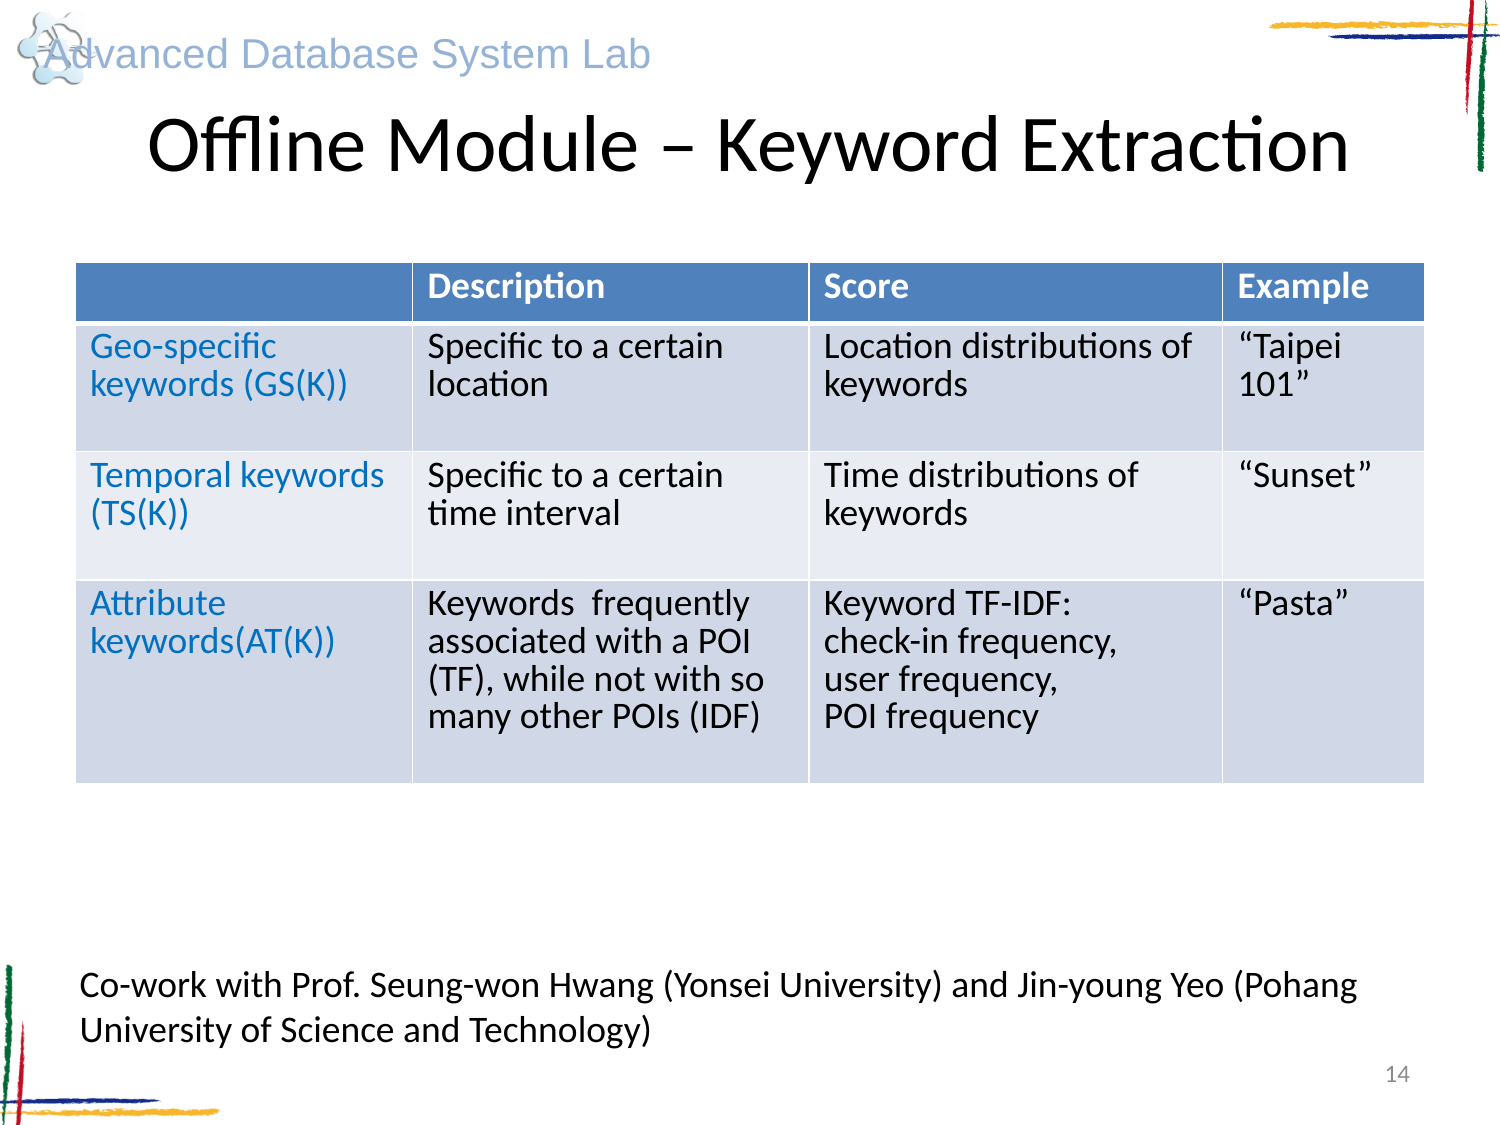

# Offline Module – Keyword Extraction
|  | Description | Score | Example |
| --- | --- | --- | --- |
| Geo-specific keywords (GS(K)) | Specific to a certain location | Location distributions of keywords | “Taipei 101” |
| Temporal keywords (TS(K)) | Specific to a certain time interval | Time distributions of keywords | “Sunset” |
| Attribute keywords(AT(K)) | Keywords frequently associated with a POI (TF), while not with so many other POIs (IDF) | Keyword TF-IDF: check-in frequency, user frequency, POI frequency | “Pasta” |
Co-work with Prof. Seung-won Hwang (Yonsei University) and Jin-young Yeo (Pohang University of Science and Technology)

14